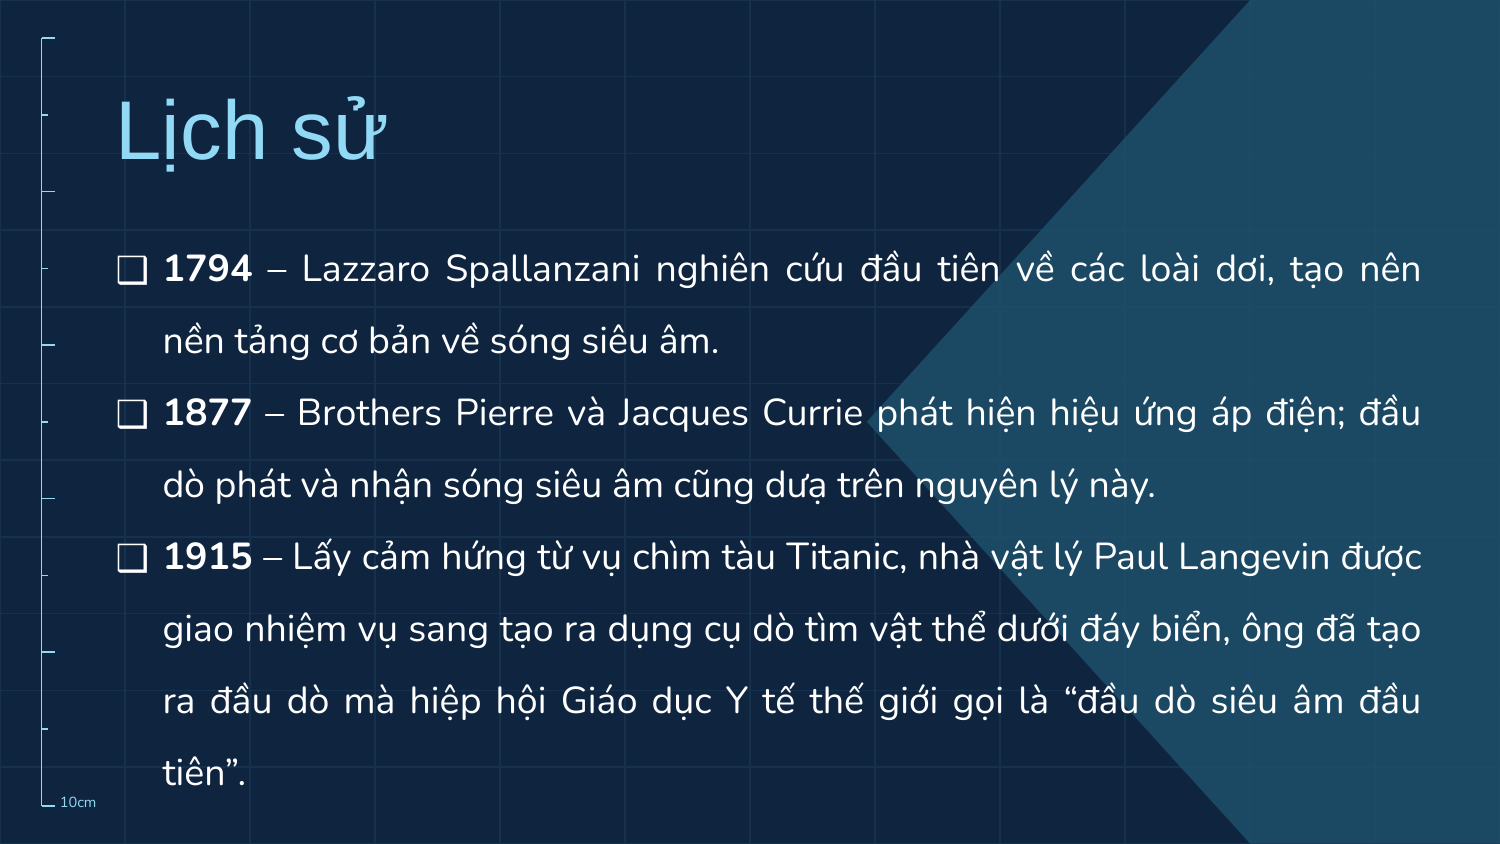

# Lịch sử
1794 – Lazzaro Spallanzani nghiên cứu đầu tiên về các loài dơi, tạo nên nền tảng cơ bản về sóng siêu âm.
1877 – Brothers Pierre và Jacques Currie phát hiện hiệu ứng áp điện; đầu dò phát và nhận sóng siêu âm cũng dưạ trên nguyên lý này.
1915 – Lấy cảm hứng từ vụ chìm tàu Titanic, nhà vật lý Paul Langevin được giao nhiệm vụ sang tạo ra dụng cụ dò tìm vật thể dưới đáy biển, ông đã tạo ra đầu dò mà hiệp hội Giáo dục Y tế thế giới gọi là “đầu dò siêu âm đầu tiên”.